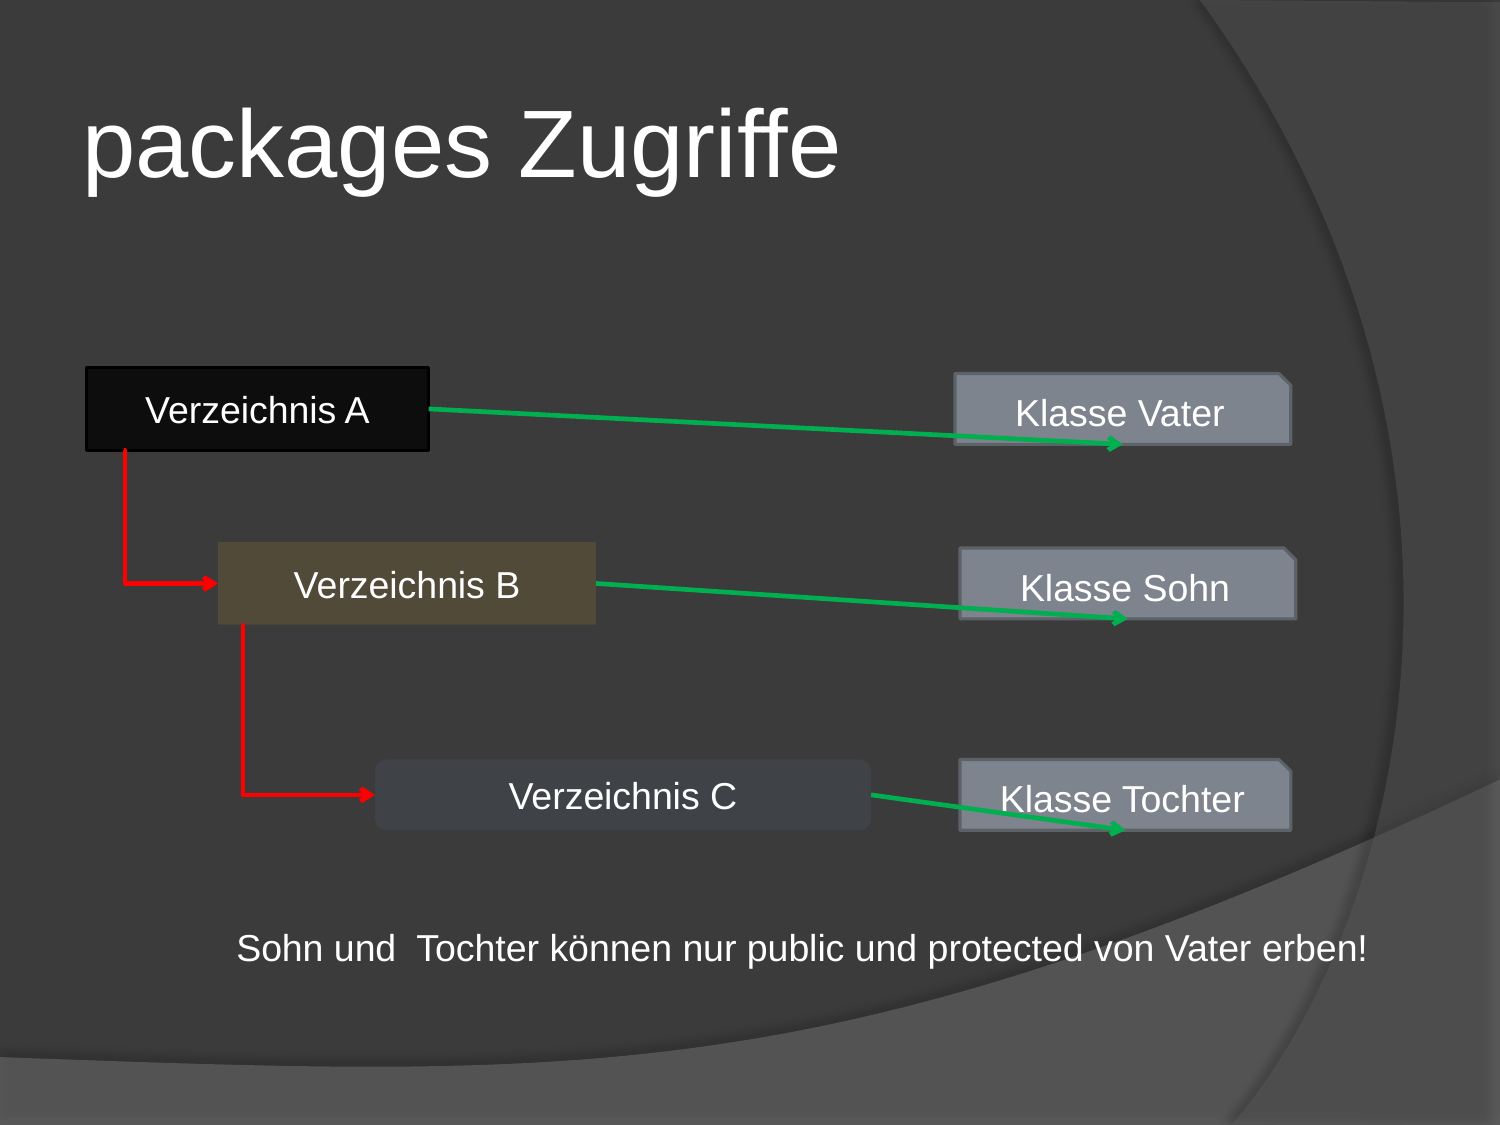

# packages Zugriffe
Verzeichnis A
Klasse Vater
Verzeichnis B
Klasse Sohn
Verzeichnis C
Klasse Tochter
Sohn und  Tochter können nur public und protected von Vater erben!